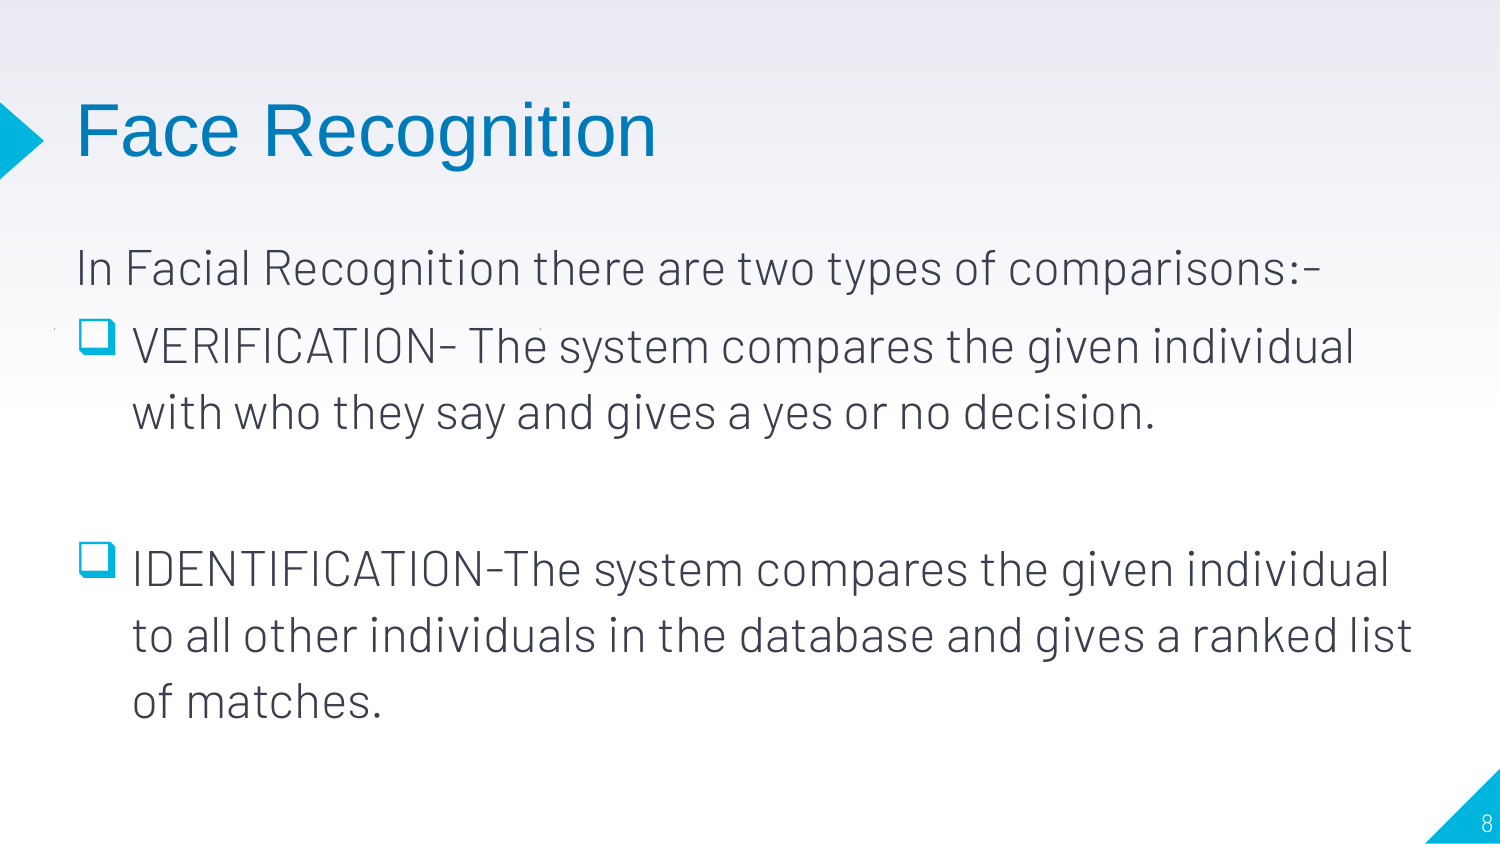

# Face Recognition
In Facial Recognition there are two types of comparisons:-
VERIFICATION- The system compares the given individual with who they say and gives a yes or no decision.

IDENTIFICATION-The system compares the given individual to all other individuals in the database and gives a ranked list of matches.

1
1
8